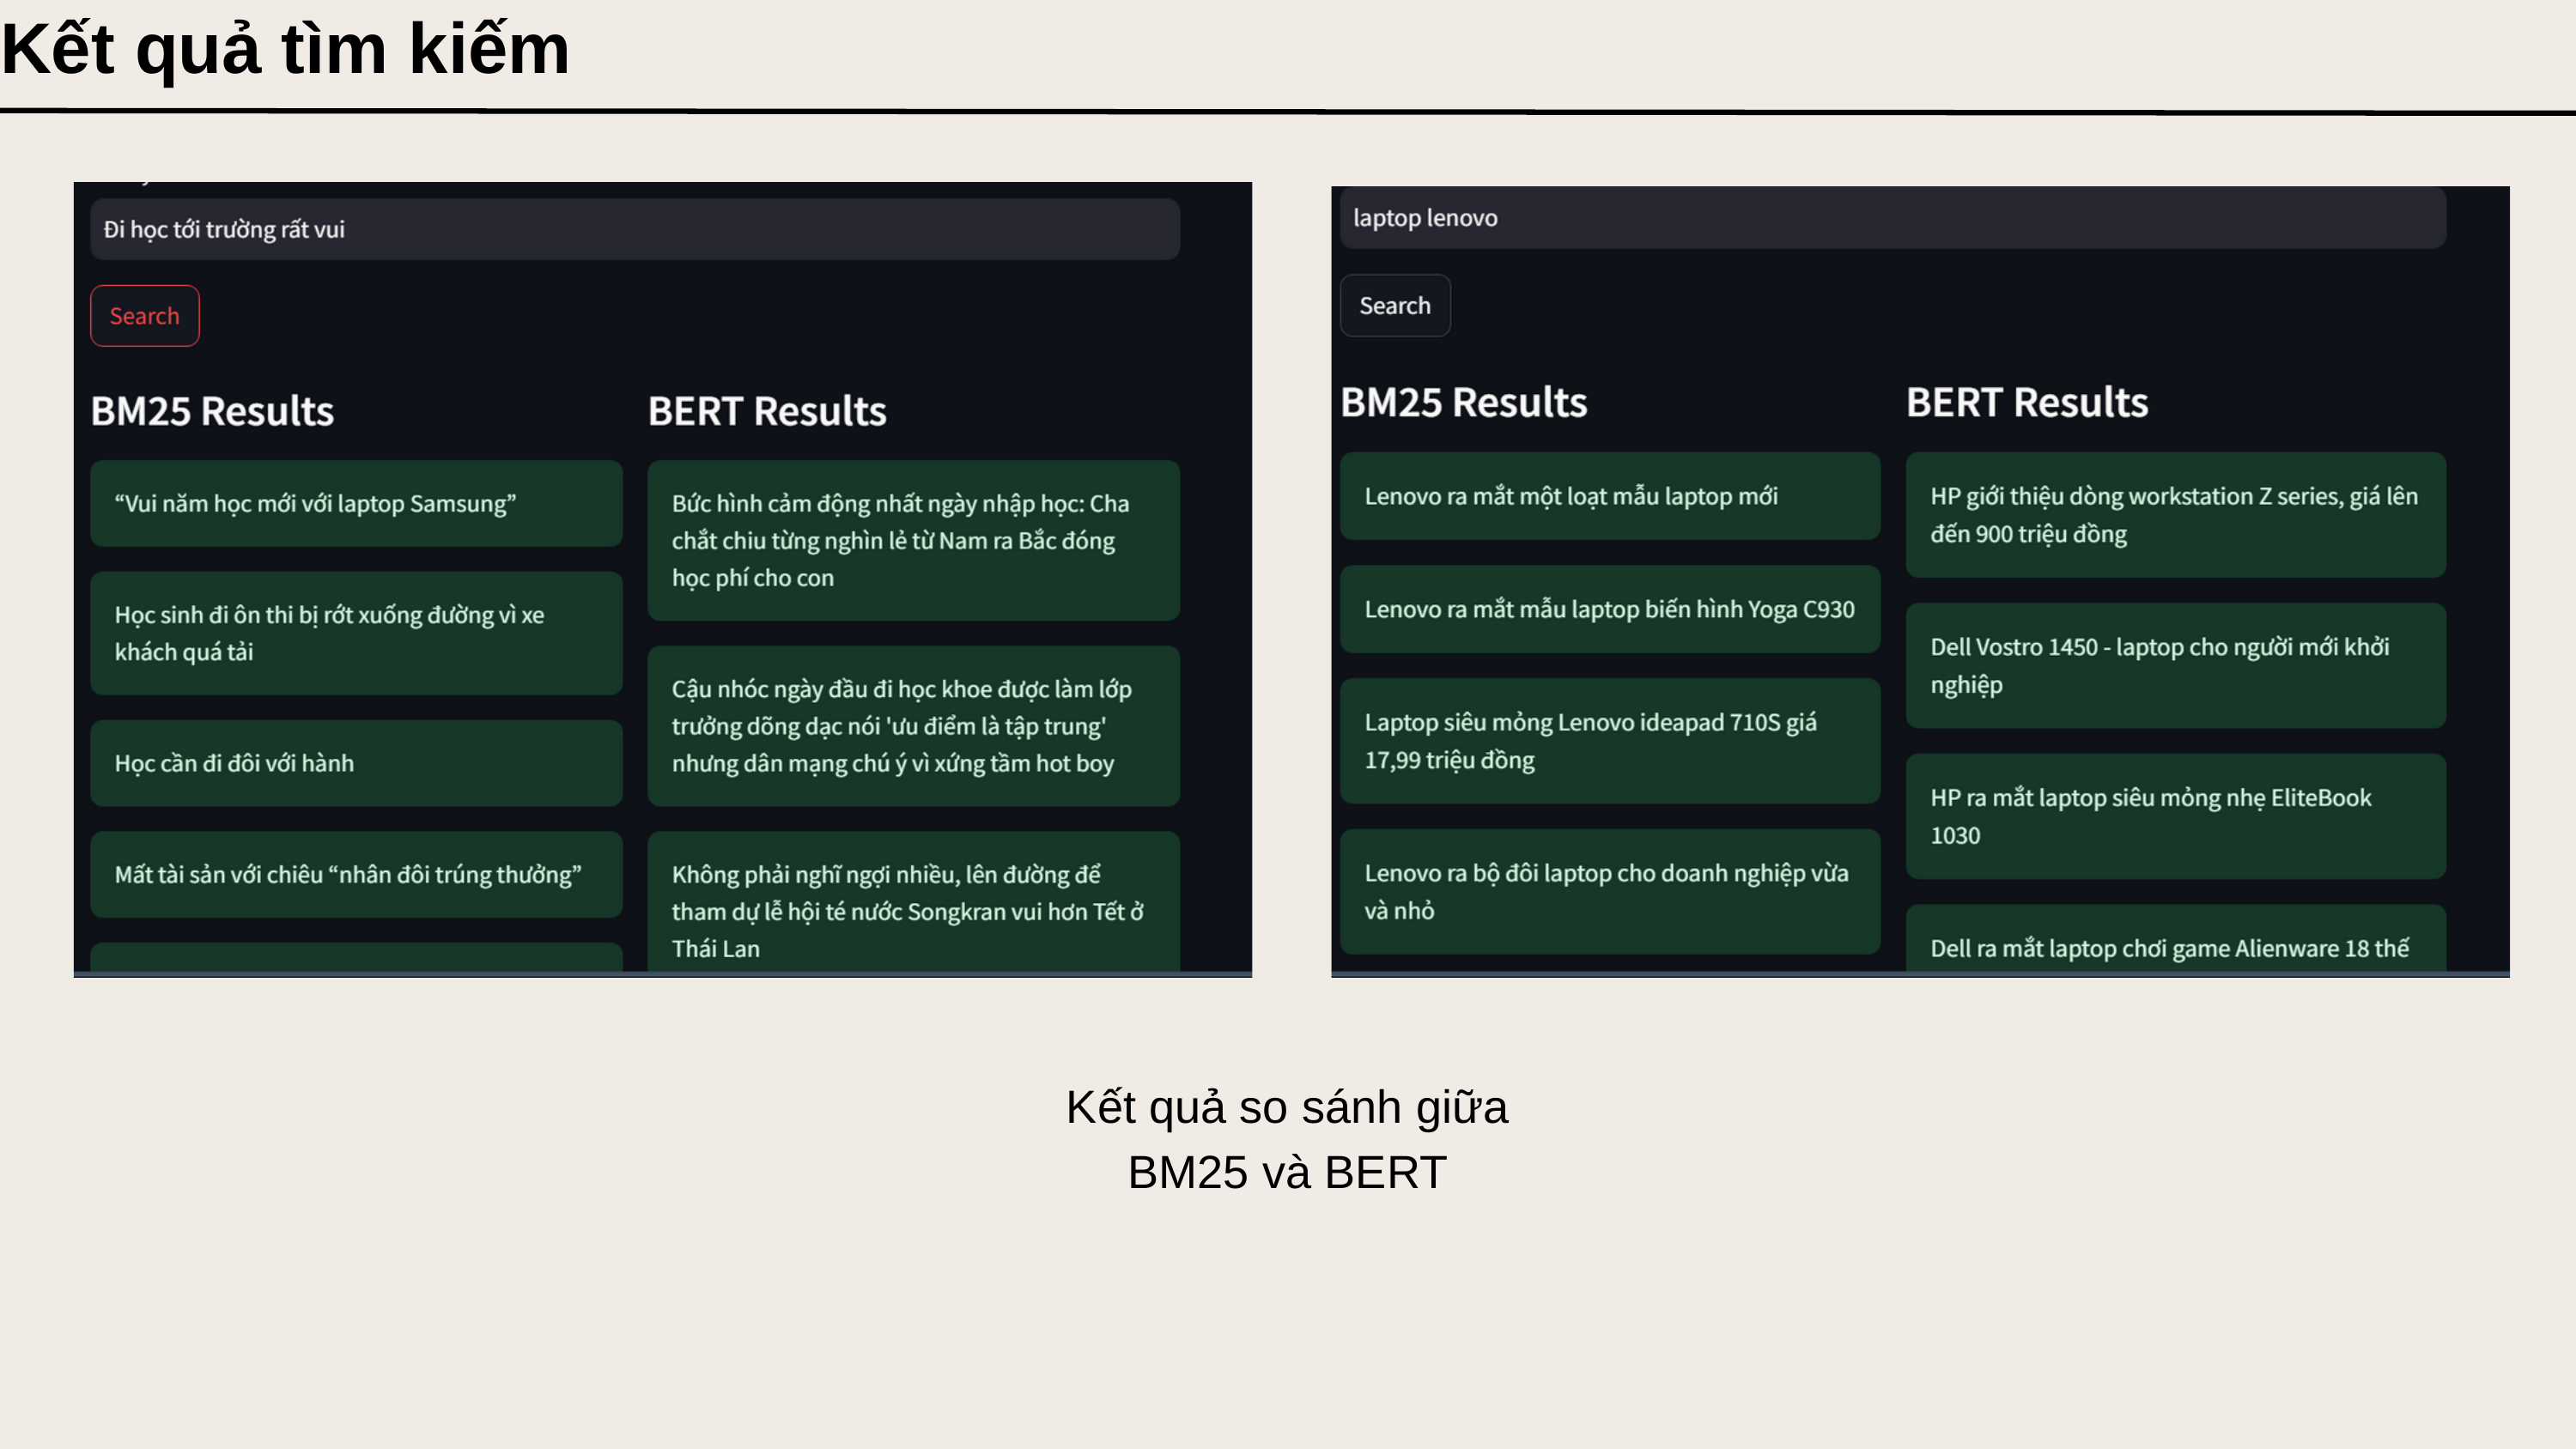

Kết quả tìm kiếm

Kết quả so sánh giữa BM25 và BERT